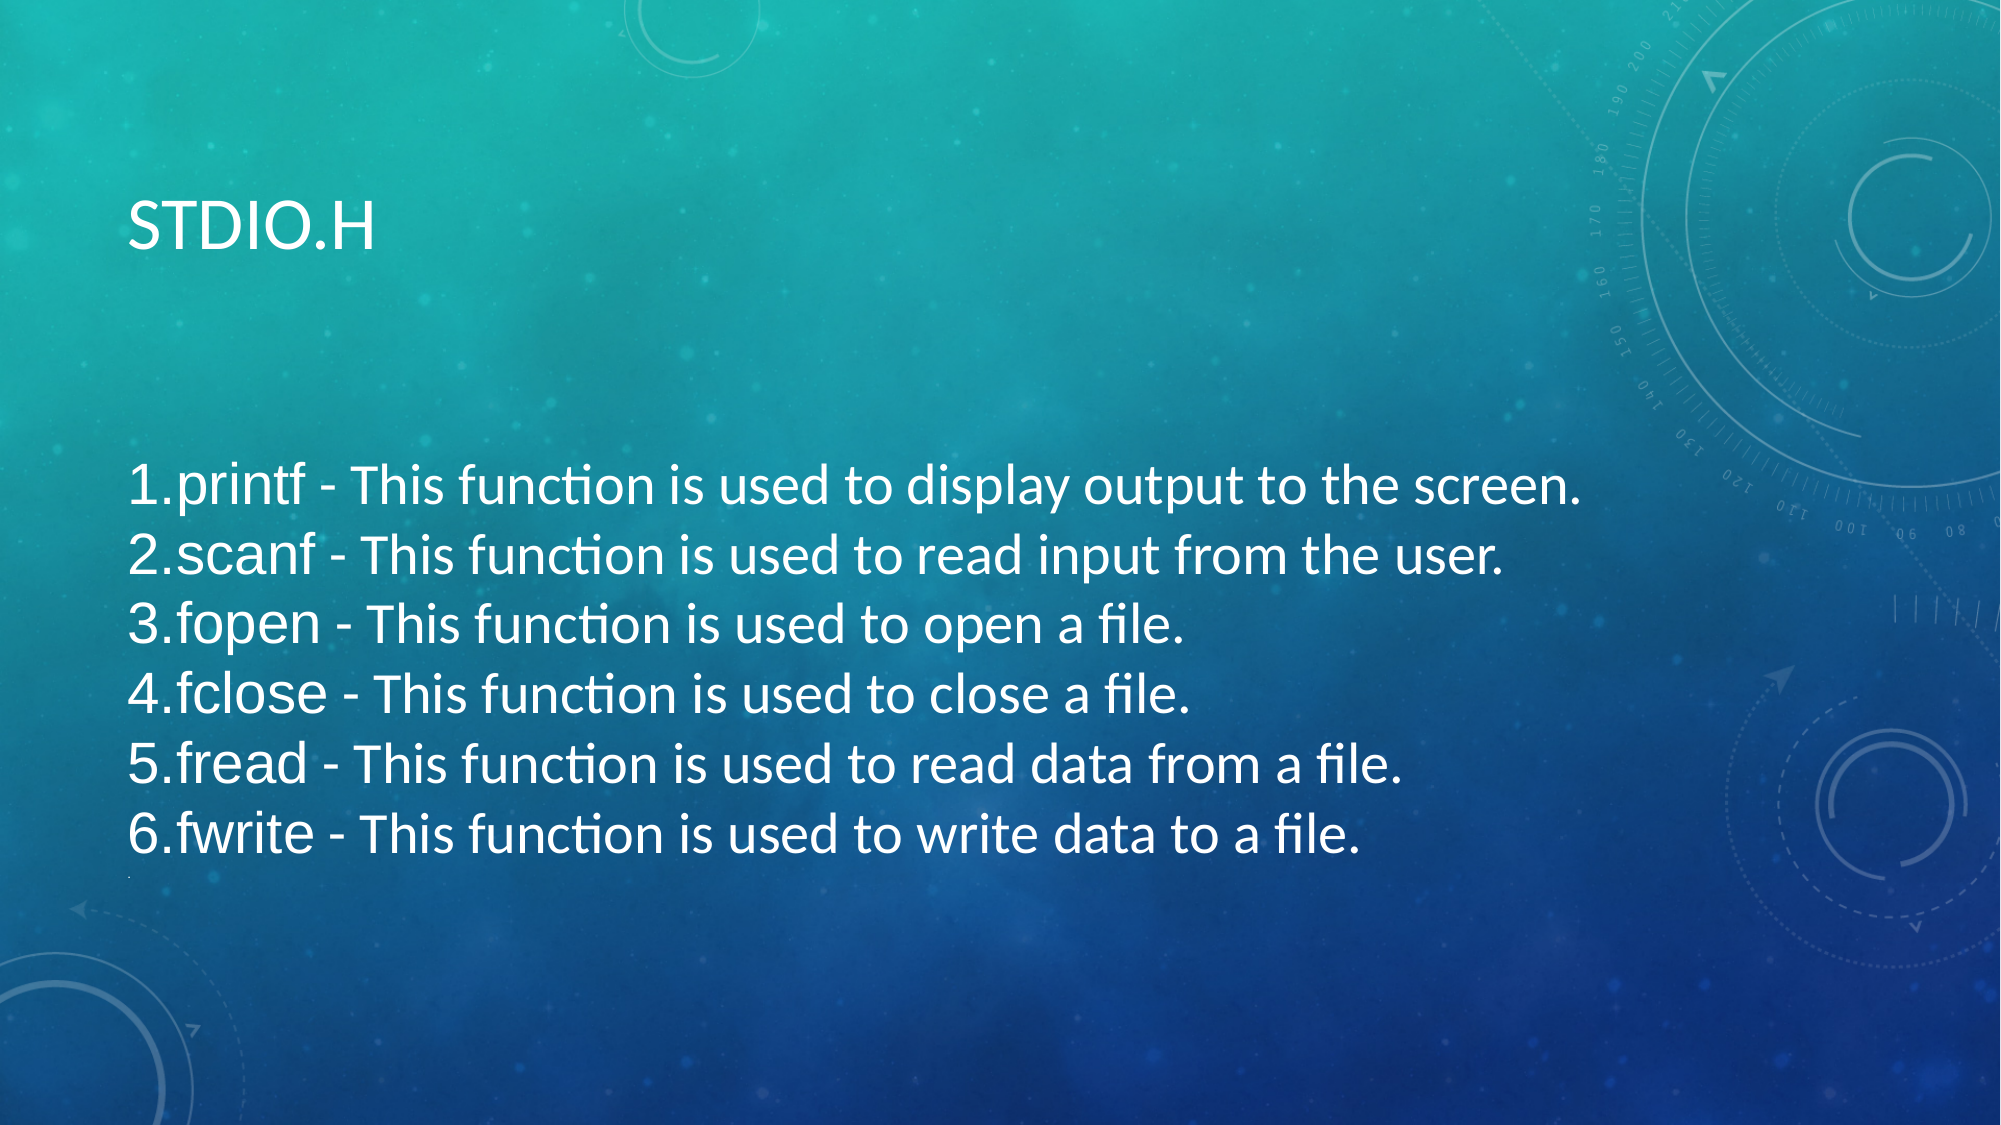

# Stdio.h

printf - This function is used to display output to the screen.
scanf - This function is used to read input from the user.
fopen - This function is used to open a file.
fclose - This function is used to close a file.
fread - This function is used to read data from a file.
fwrite - This function is used to write data to a file.
.